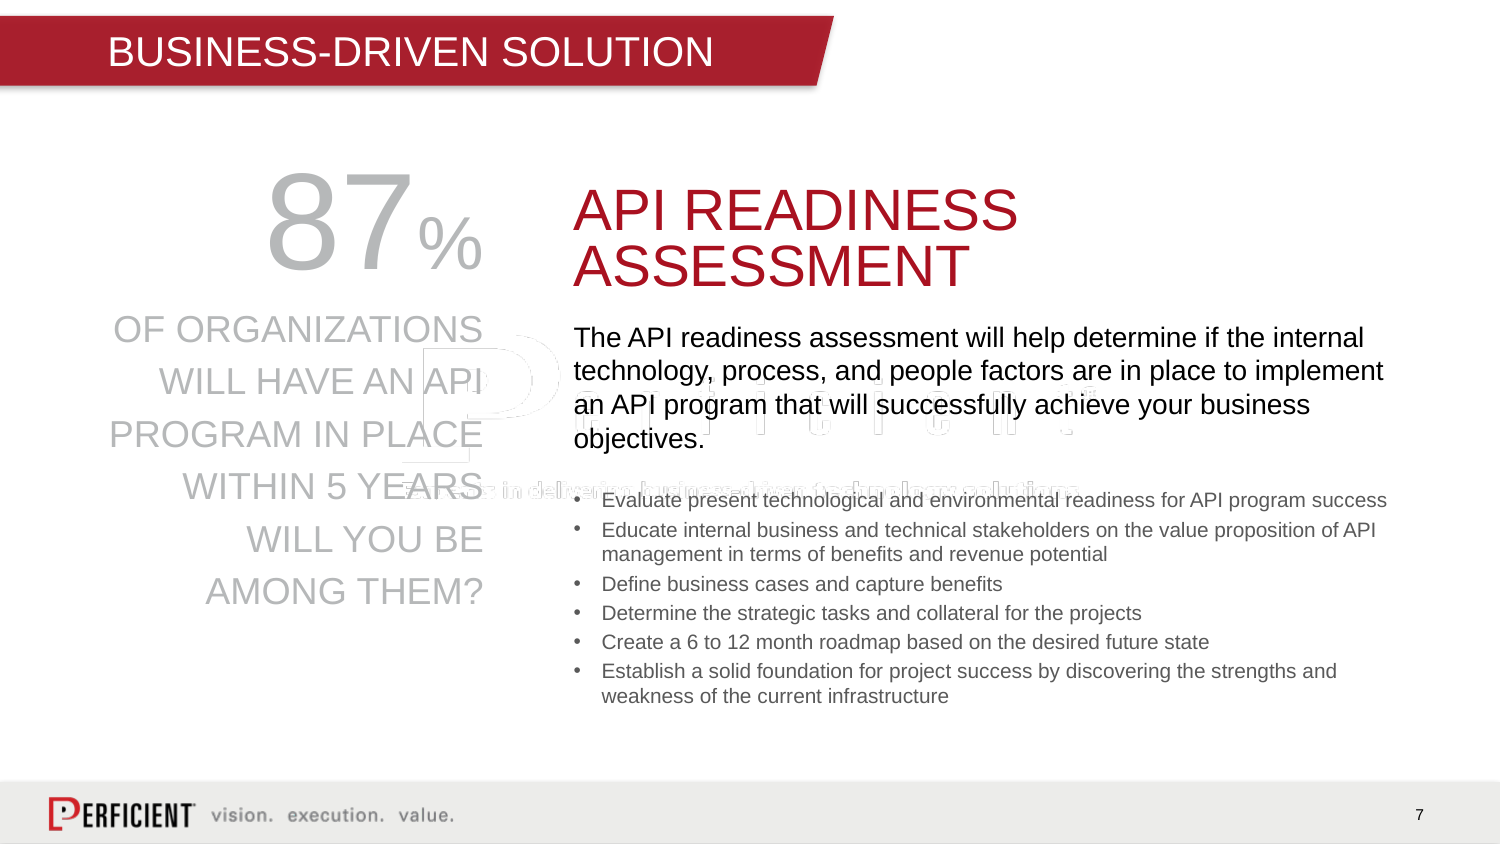

BUSINESS-DRIVEN SOLUTION
87%
OF ORGANIZATIONS
WILL HAVE AN API
PROGRAM IN PLACE
WITHIN 5 YEARS
WILL YOU BE
AMONG THEM?
API READINESS ASSESSMENT
The API readiness assessment will help determine if the internal technology, process, and people factors are in place to implement an API program that will successfully achieve your business objectives.
Evaluate present technological and environmental readiness for API program success
Educate internal business and technical stakeholders on the value proposition of API management in terms of benefits and revenue potential
Define business cases and capture benefits
Determine the strategic tasks and collateral for the projects
Create a 6 to 12 month roadmap based on the desired future state
Establish a solid foundation for project success by discovering the strengths and weakness of the current infrastructure